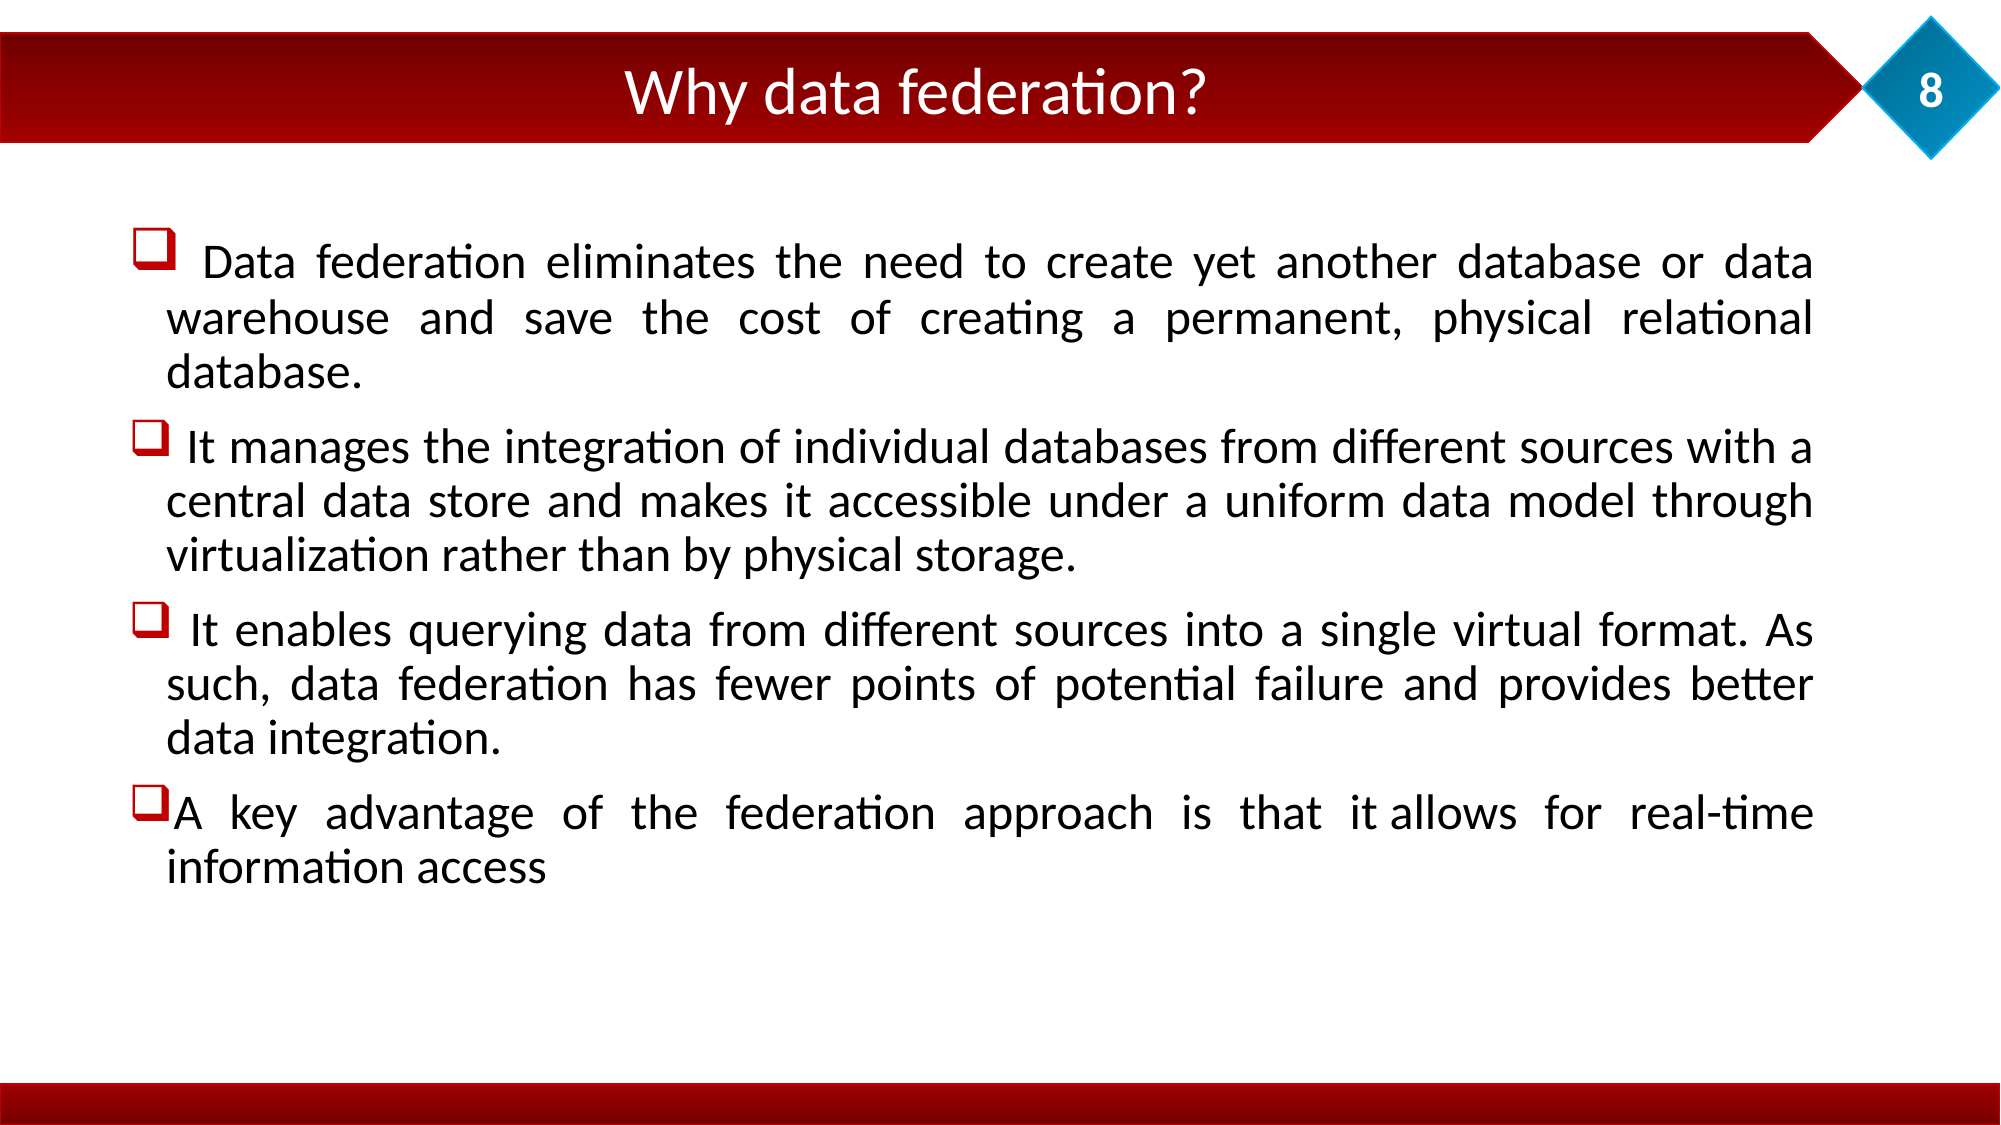

8
Why data federation?
 Data federation eliminates the need to create yet another database or data warehouse and save the cost of creating a permanent, physical relational database.
 It manages the integration of individual databases from different sources with a central data store and makes it accessible under a uniform data model through virtualization rather than by physical storage.
 It enables querying data from different sources into a single virtual format. As such, data federation has fewer points of potential failure and provides better data integration.
A key advantage of the federation approach is that it allows for real-time information access